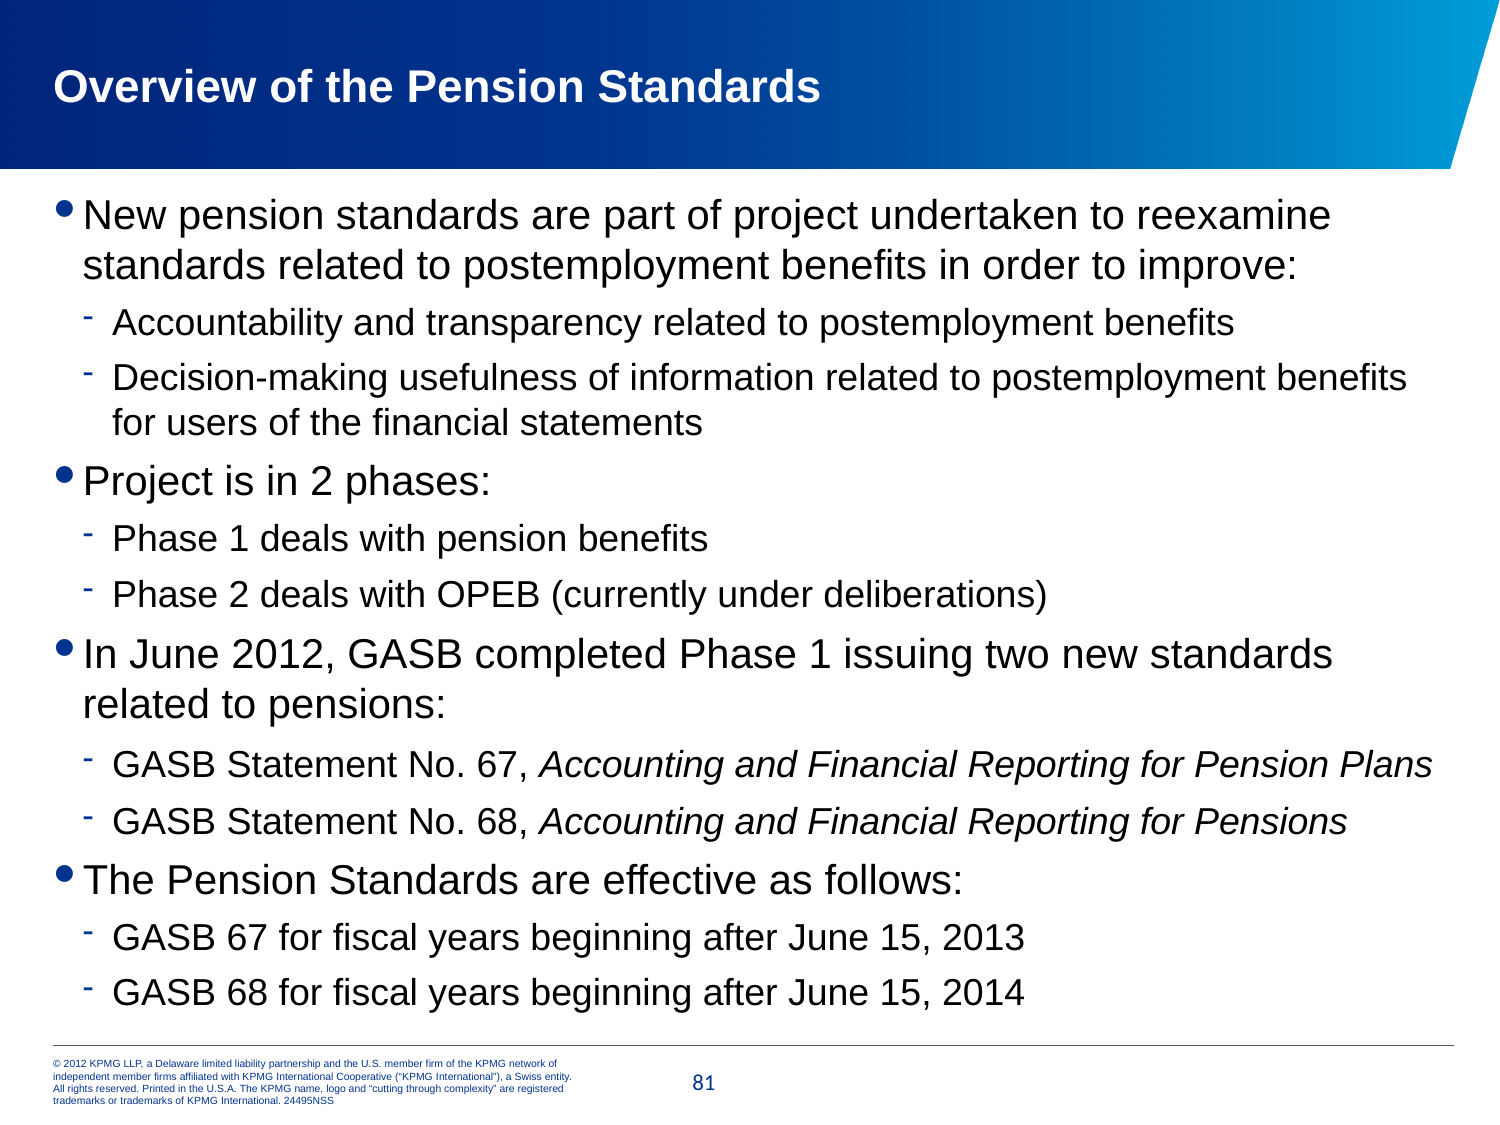

# Overview of the Pension Standards
New pension standards are part of project undertaken to reexamine standards related to postemployment benefits in order to improve:
Accountability and transparency related to postemployment benefits
Decision-making usefulness of information related to postemployment benefits for users of the financial statements
Project is in 2 phases:
Phase 1 deals with pension benefits
Phase 2 deals with OPEB (currently under deliberations)
In June 2012, GASB completed Phase 1 issuing two new standards related to pensions:
GASB Statement No. 67, Accounting and Financial Reporting for Pension Plans
GASB Statement No. 68, Accounting and Financial Reporting for Pensions
The Pension Standards are effective as follows:
GASB 67 for fiscal years beginning after June 15, 2013
GASB 68 for fiscal years beginning after June 15, 2014
81